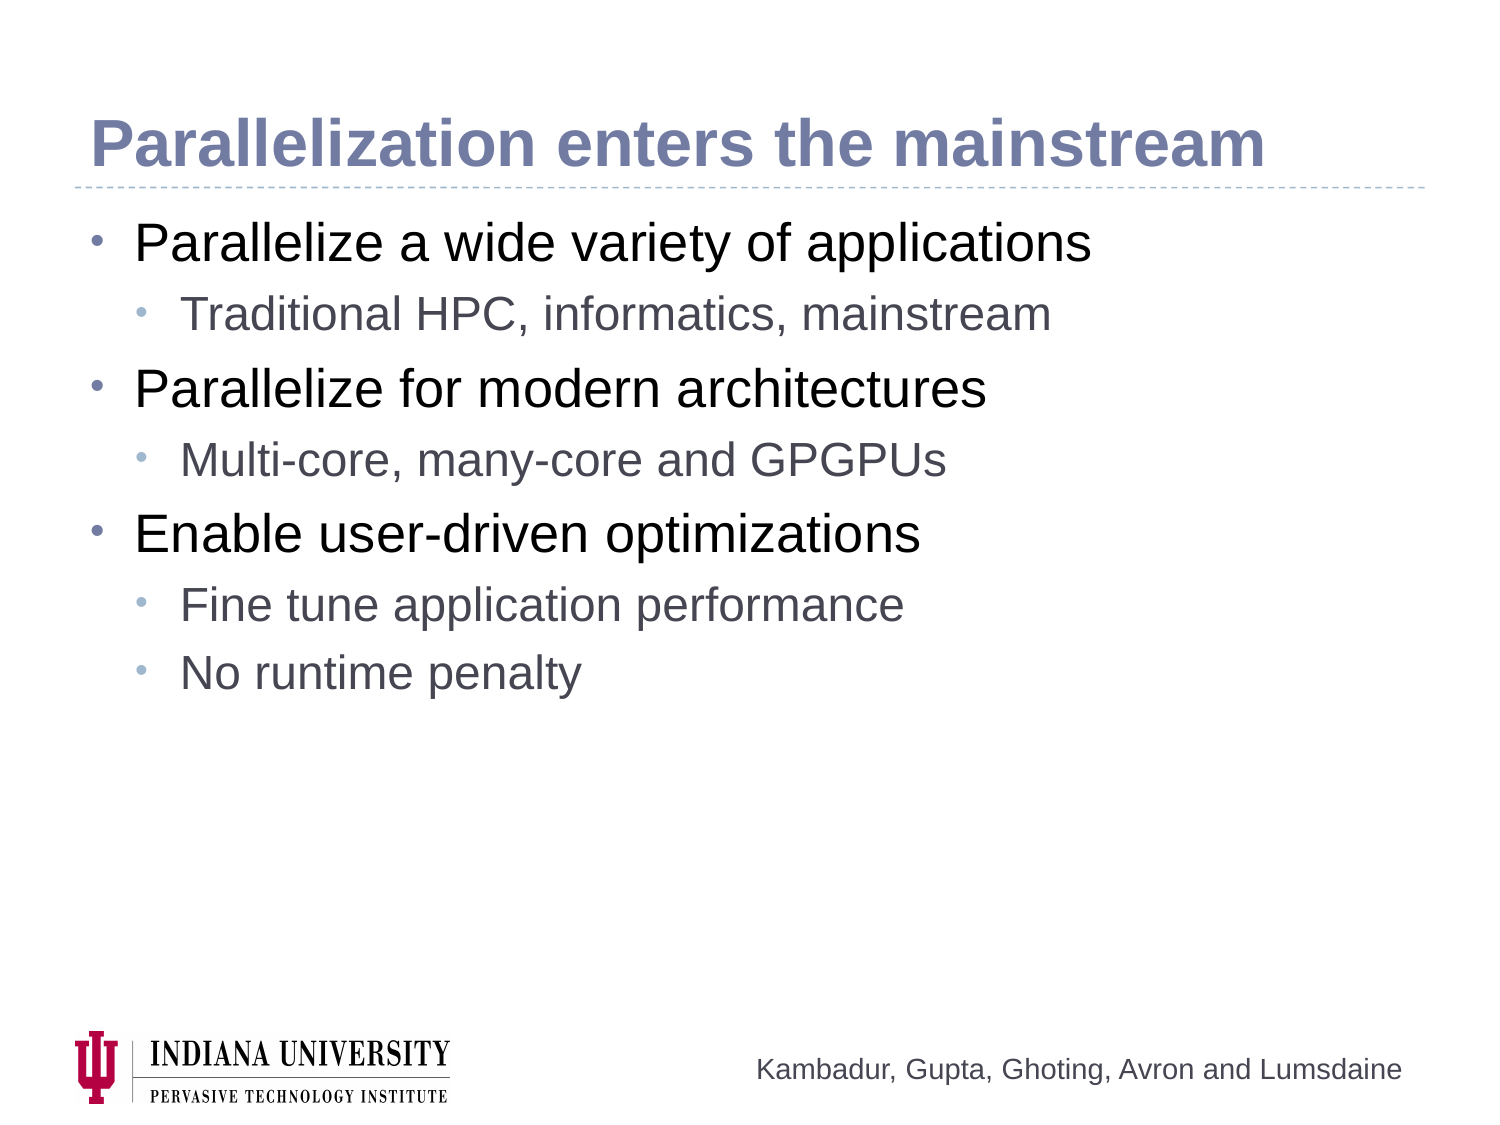

# Parallelization enters the mainstream
Parallelize a wide variety of applications
Traditional HPC, informatics, mainstream
Parallelize for modern architectures
Multi-core, many-core and GPGPUs
Enable user-driven optimizations
Fine tune application performance
No runtime penalty
Kambadur, Gupta, Ghoting, Avron and Lumsdaine